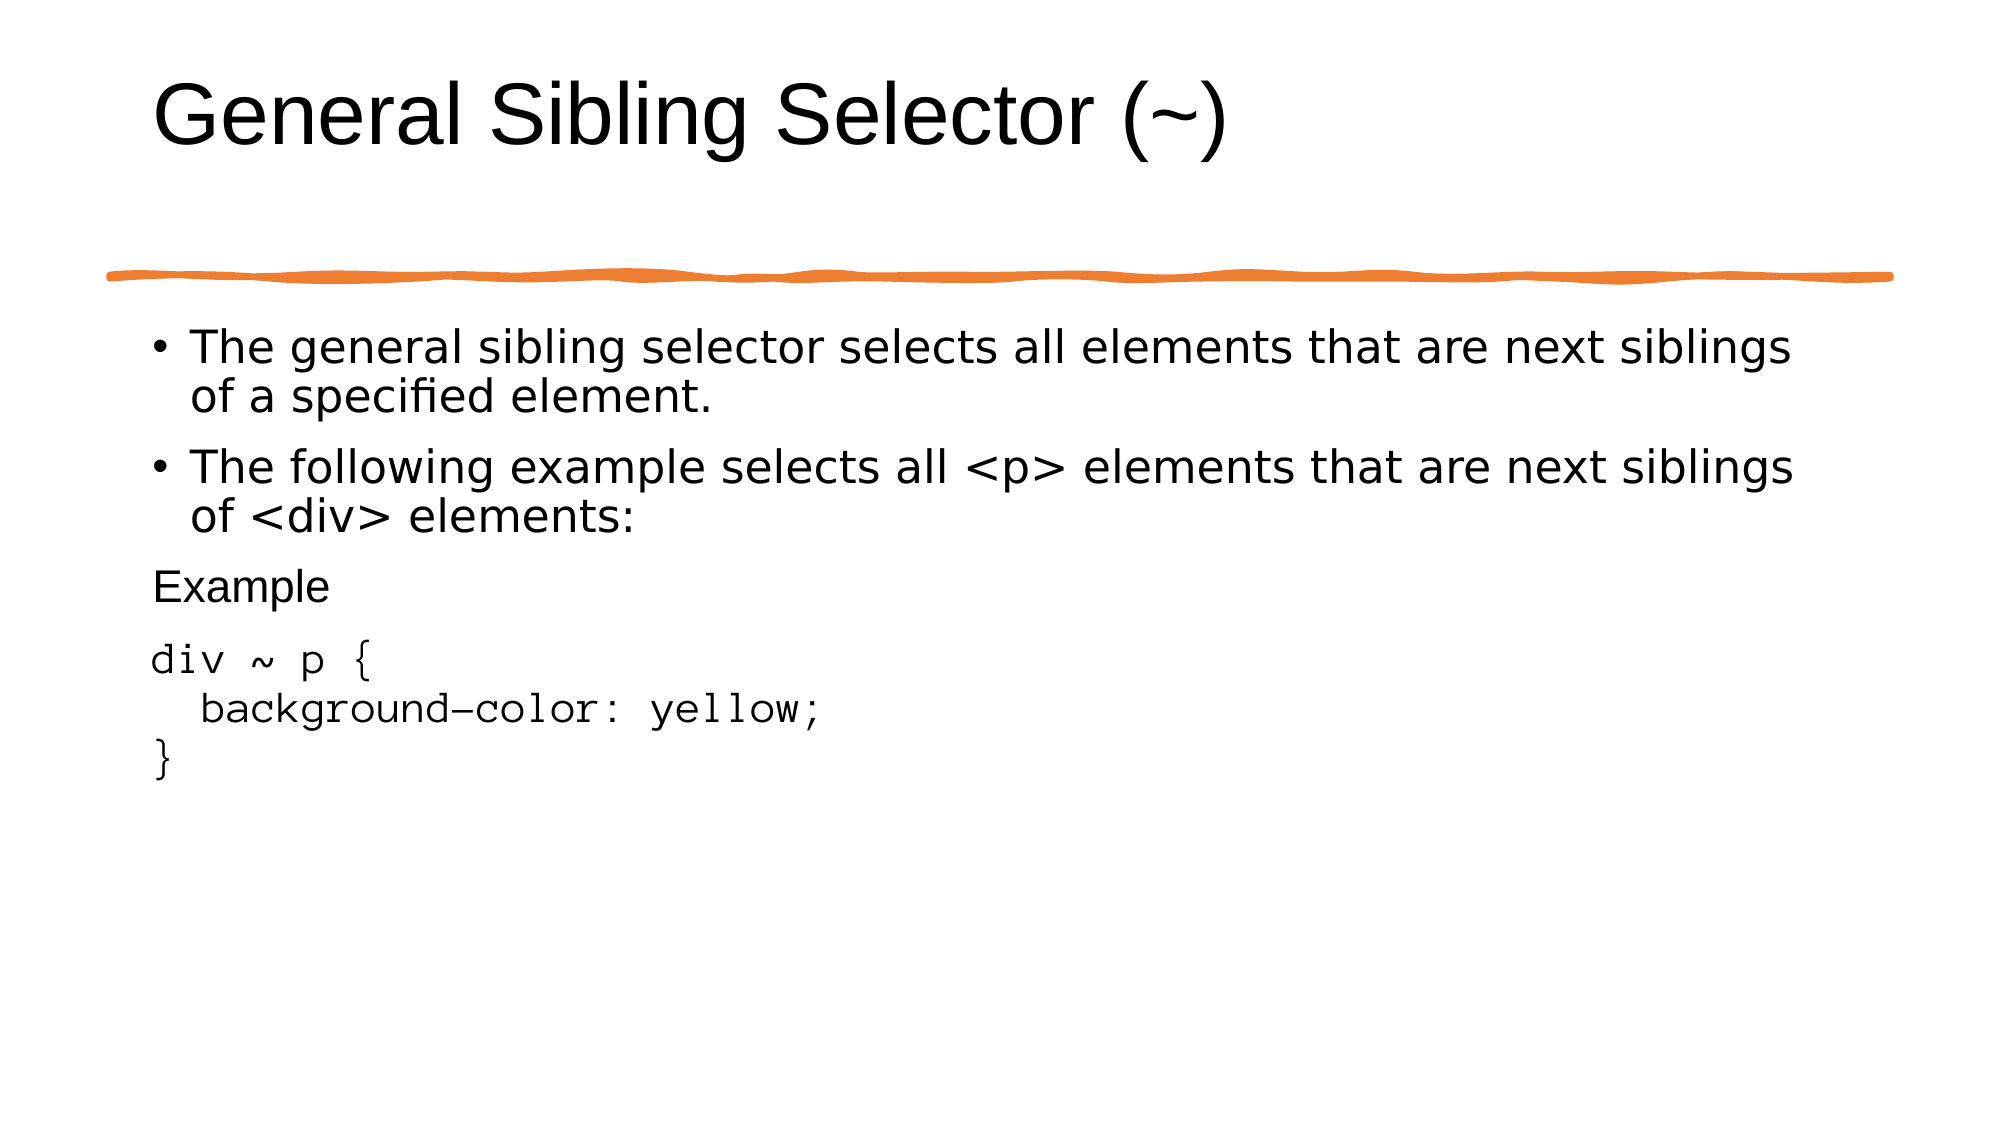

# General Sibling Selector (~)

The general sibling selector selects all elements that are next siblings of a specified element.
The following example selects all <p> elements that are next siblings of <div> elements:
Example
div ~ p {
  background-color: yellow;
}